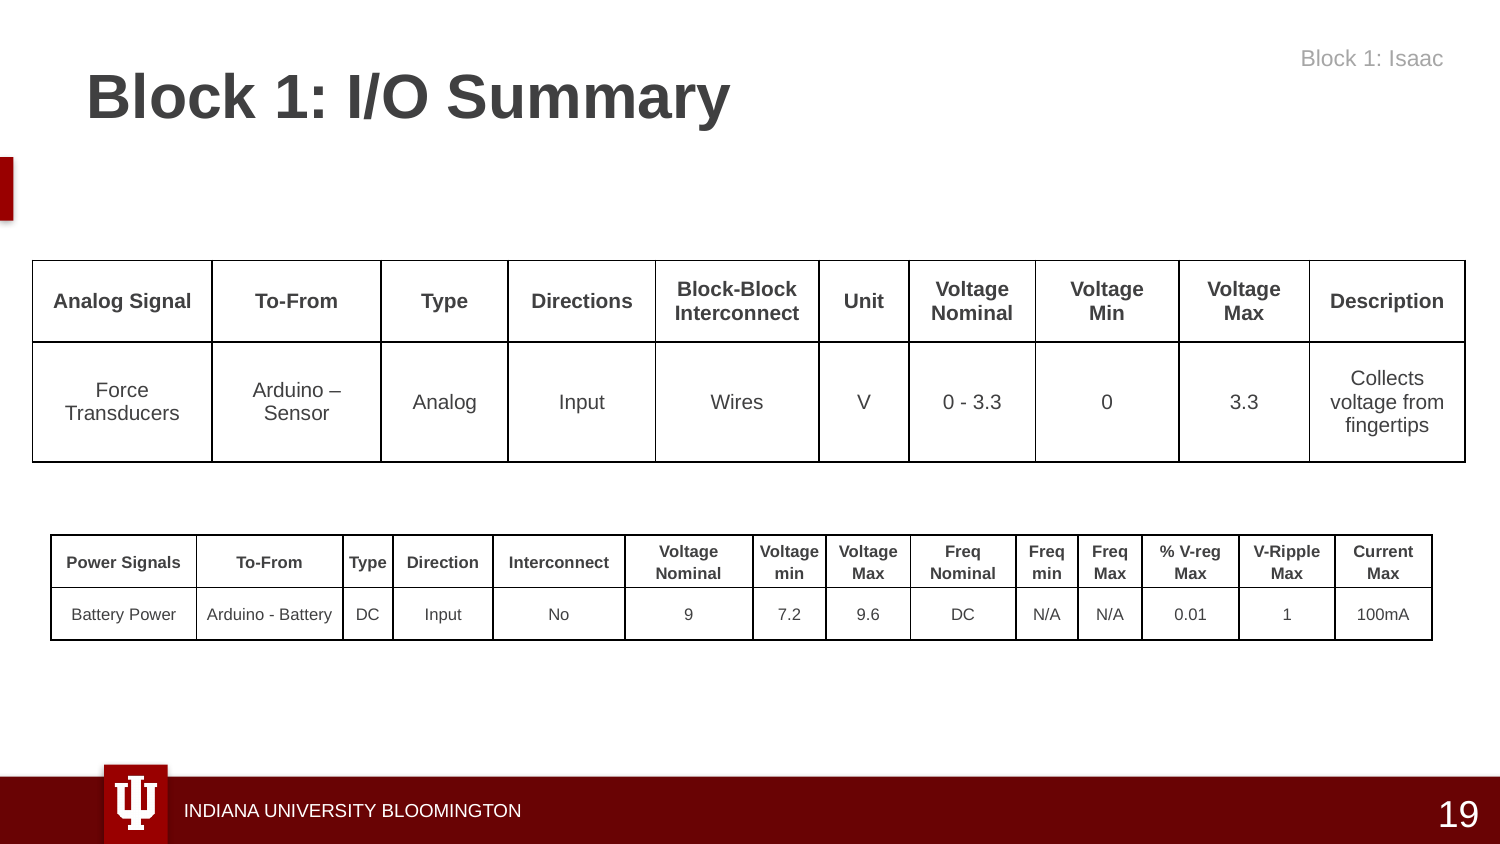

Block 1: I/O Summary
Block 1: Isaac
| Analog Signal | To-From | Type | Directions | Block-Block Interconnect | Unit | Voltage Nominal | Voltage Min | Voltage Max | Description |
| --- | --- | --- | --- | --- | --- | --- | --- | --- | --- |
| Force Transducers | Arduino – Sensor | Analog | Input | Wires | V | 0 - 3.3 | 0 | 3.3 | Collects voltage from fingertips |
| Power Signals | To-From | Type | Direction | Interconnect | Voltage Nominal | Voltage min | Voltage Max | Freq Nominal | Freq min | Freq Max | % V-reg Max | V-Ripple Max | Current Max |
| --- | --- | --- | --- | --- | --- | --- | --- | --- | --- | --- | --- | --- | --- |
| Battery Power | Arduino - Battery | DC | Input | No | 9 | 7.2 | 9.6 | DC | N/A | N/A | 0.01 | 1 | 100mA |
19